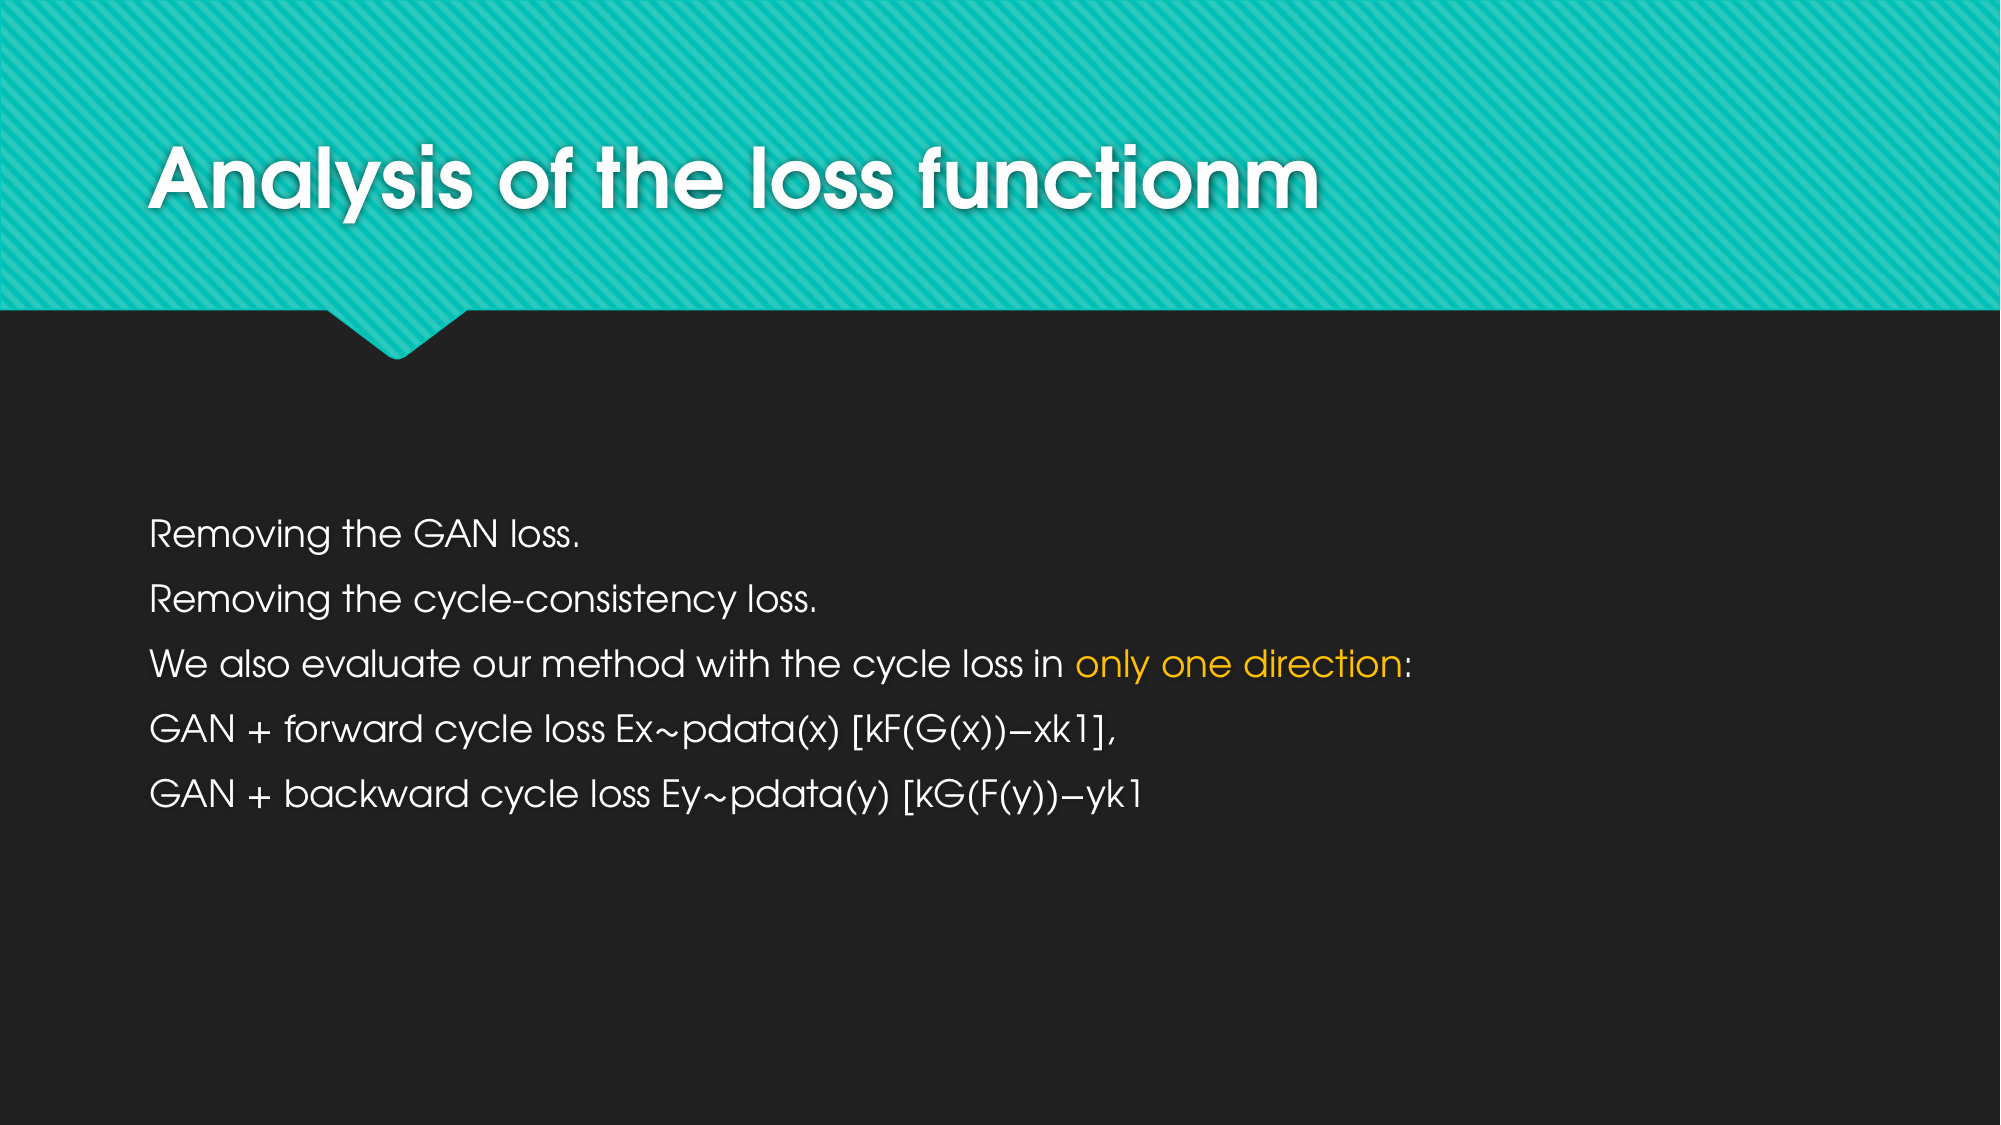

# Analysis of the loss functionm
Removing the GAN loss.
Removing the cycle-consistency loss.
We also evaluate our method with the cycle loss in only one direction:
GAN + forward cycle loss Ex∼pdata(x) [kF(G(x))−xk1],
GAN + backward cycle loss Ey∼pdata(y) [kG(F(y))−yk1